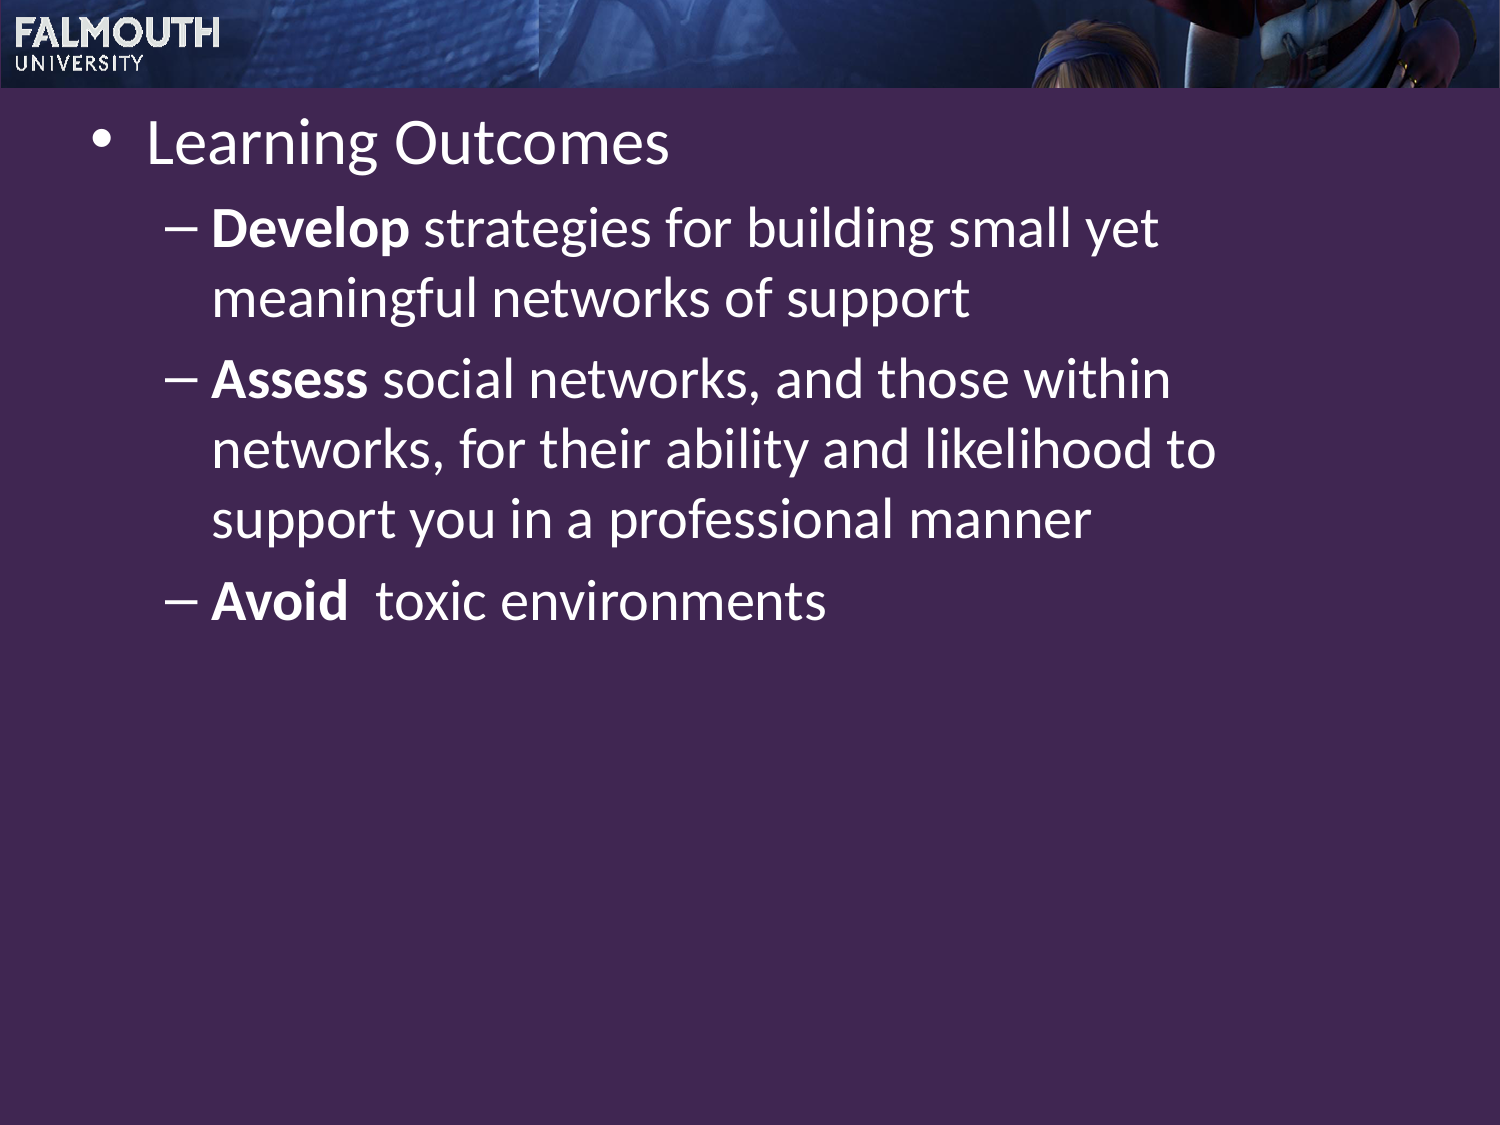

Learning Outcomes
Develop strategies for building small yet meaningful networks of support
Assess social networks, and those within networks, for their ability and likelihood to support you in a professional manner
Avoid  toxic environments